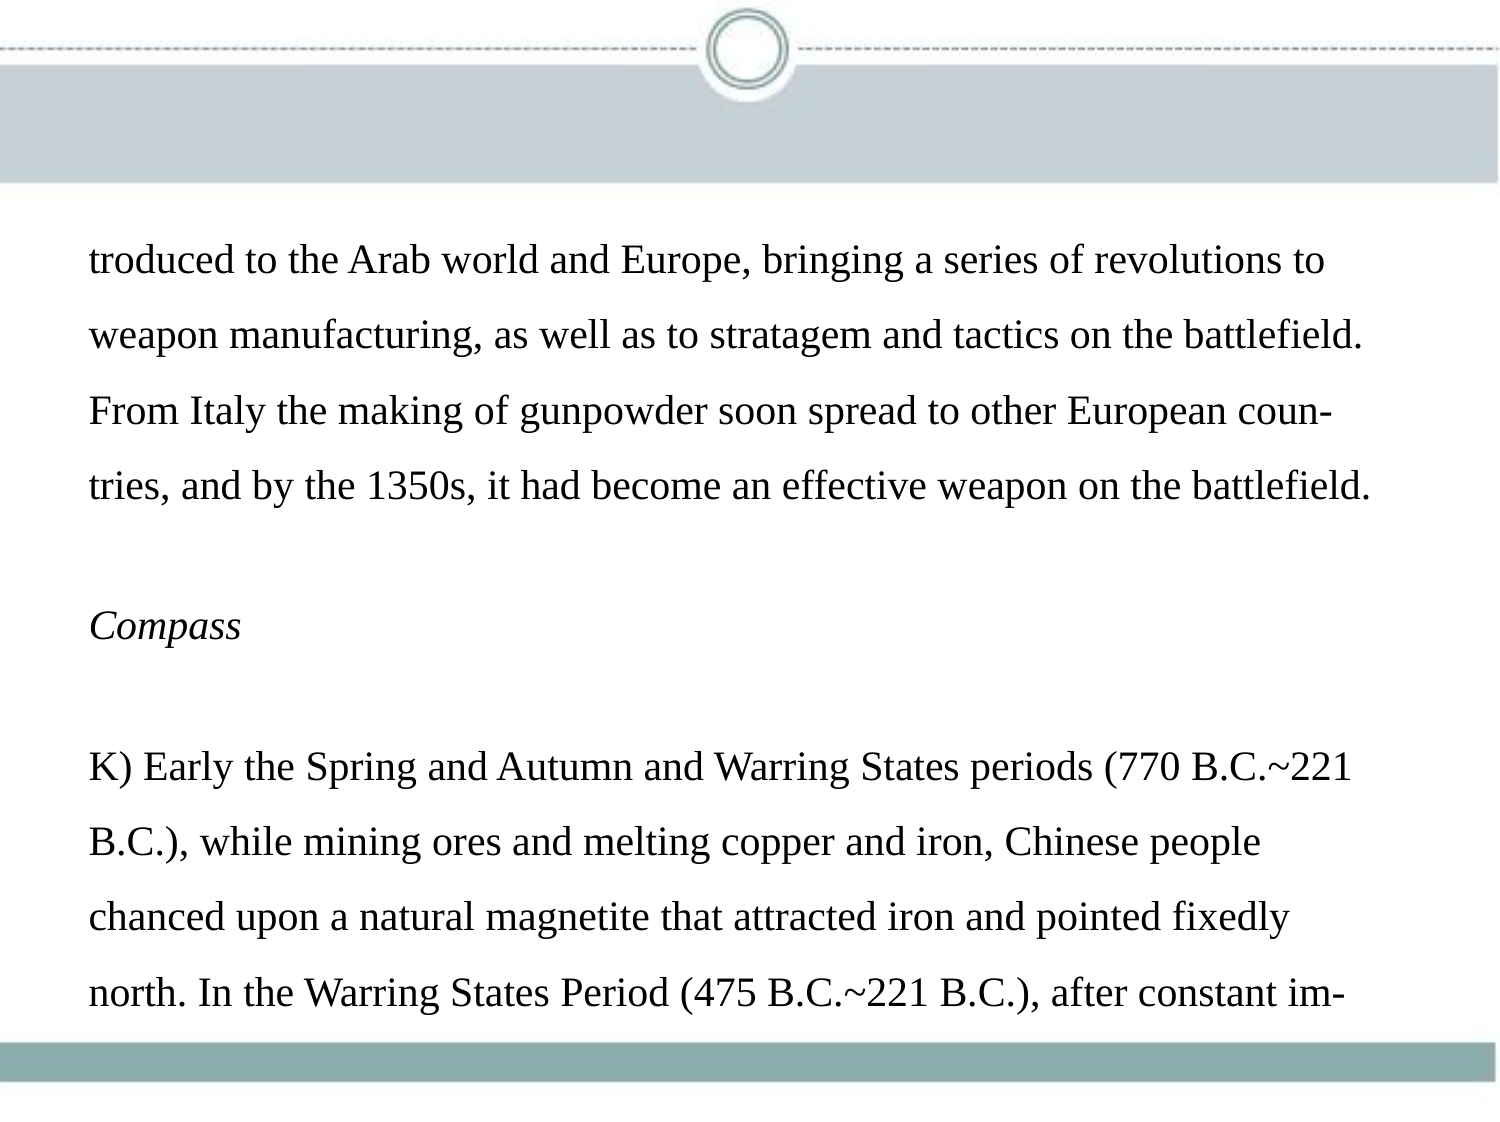

troduced to the Arab world and Europe, bringing a series of revolutions to
weapon manufacturing, as well as to stratagem and tactics on the battlefield.
From Italy the making of gunpowder soon spread to other European coun-
tries, and by the 1350s, it had become an effective weapon on the battlefield.
Compass
K) Early the Spring and Autumn and Warring States periods (770 B.C.~221
B.C.), while mining ores and melting copper and iron, Chinese people
chanced upon a natural magnetite that attracted iron and pointed fixedly
north. In the Warring States Period (475 B.C.~221 B.C.), after constant im-